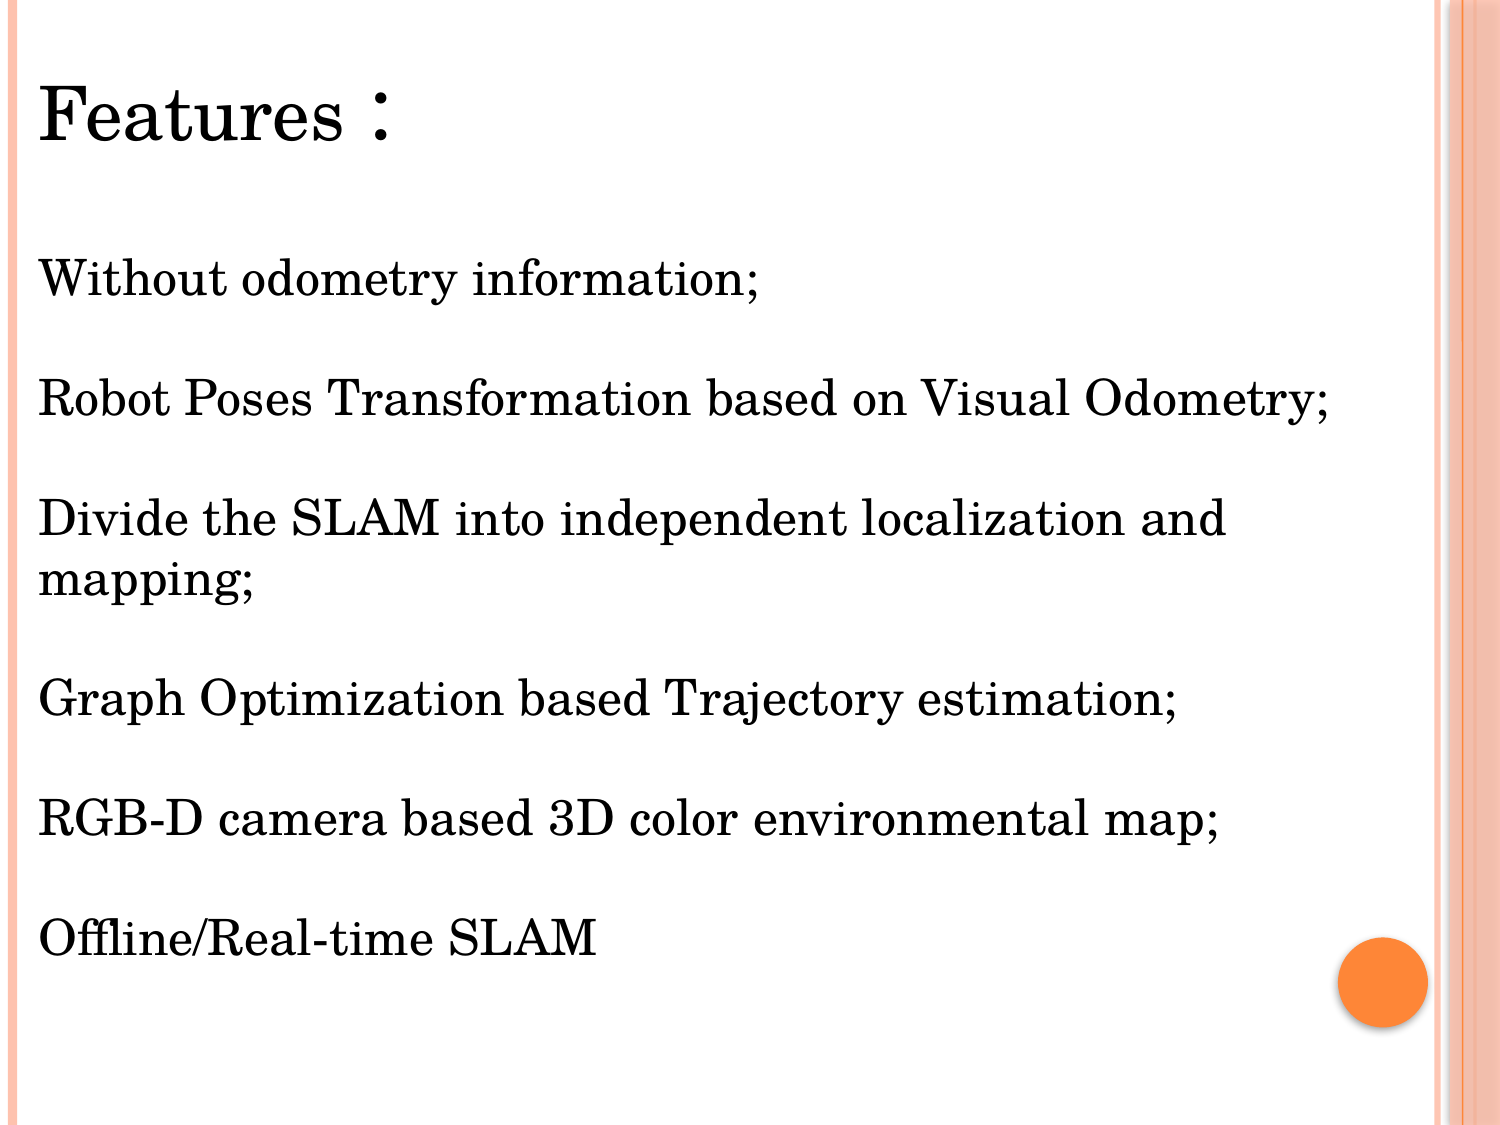

Features：

Without odometry information;

Robot Poses Transformation based on Visual Odometry;

Divide the SLAM into independent localization and mapping;

Graph Optimization based Trajectory estimation;

RGB-D camera based 3D color environmental map;

Offline/Real-time SLAM